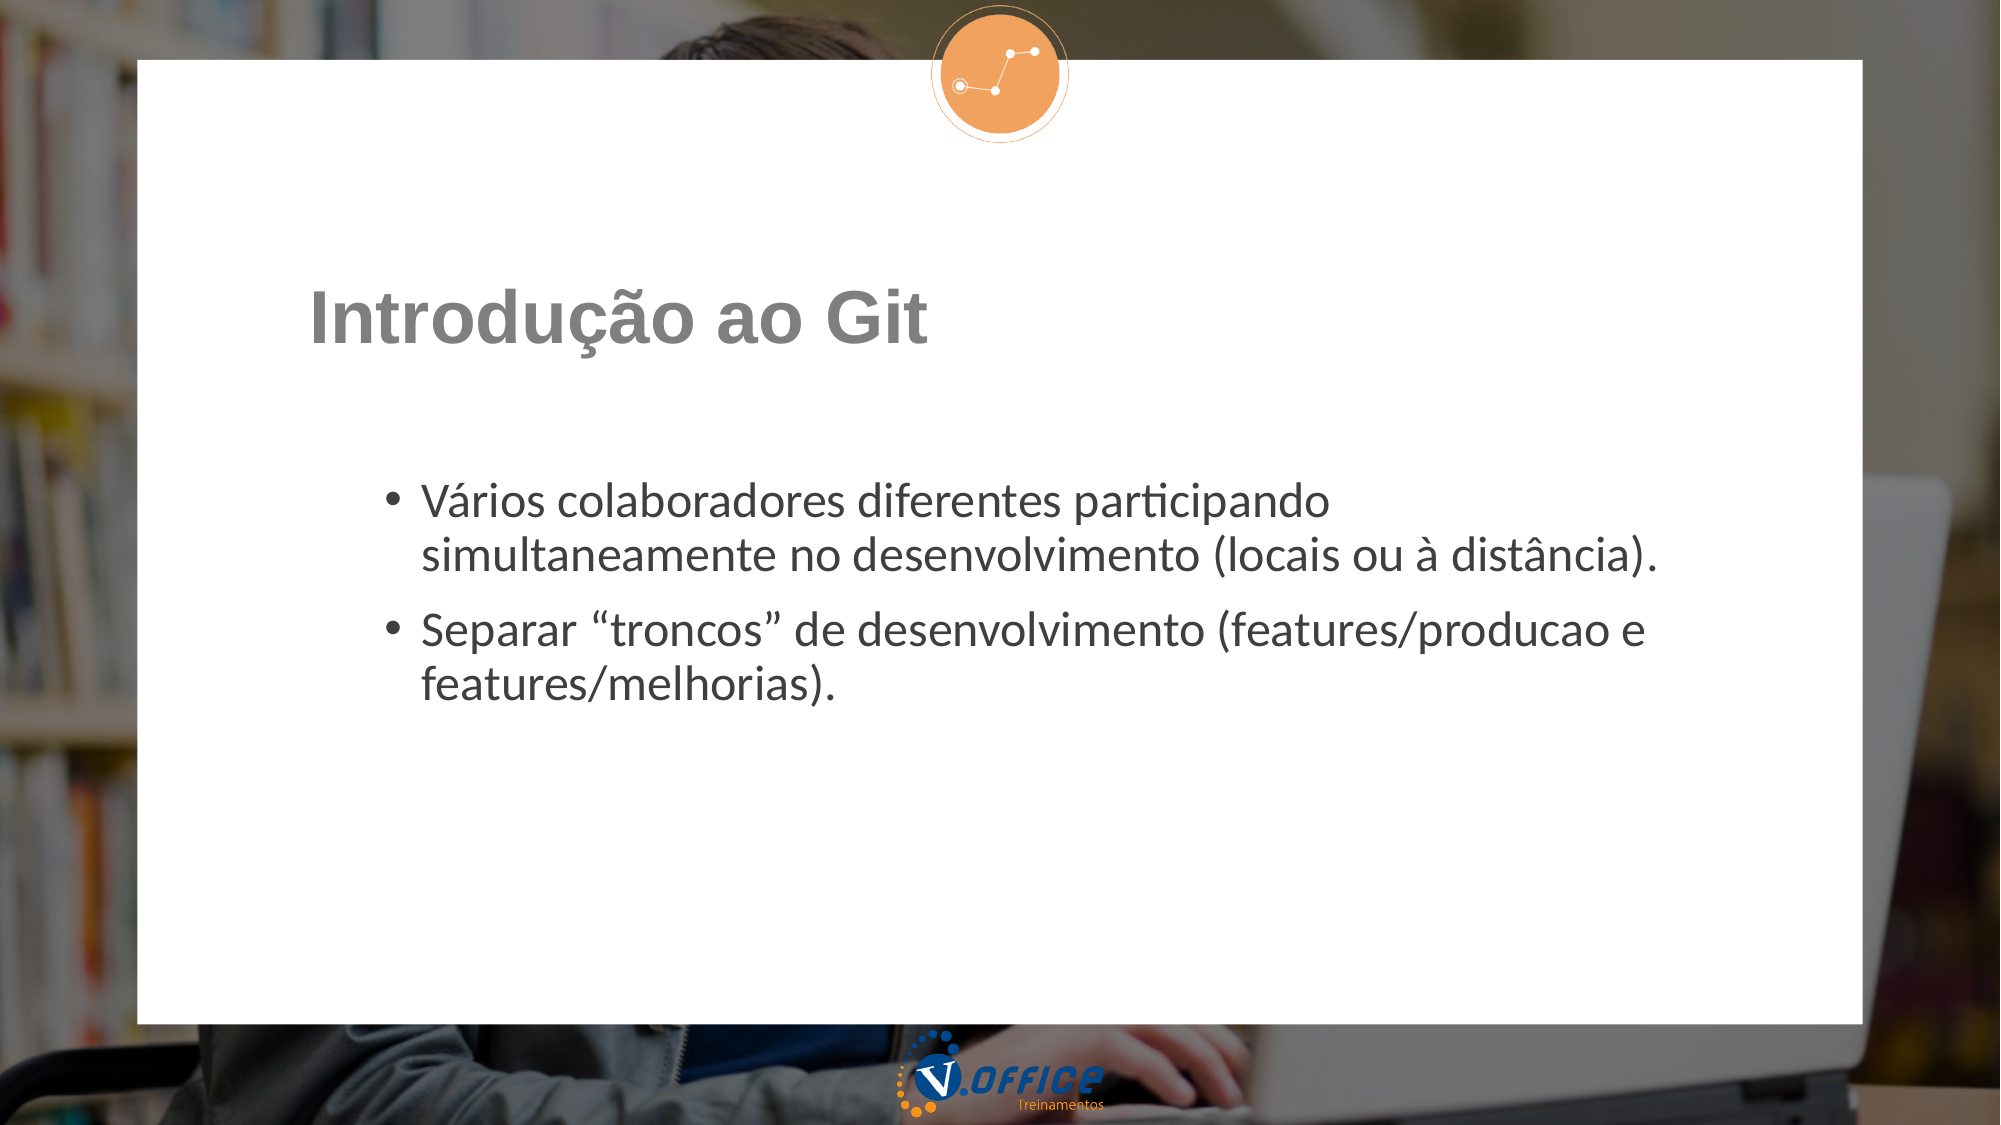

# Introdução ao Git
Vários colaboradores diferentes participando simultaneamente no desenvolvimento (locais ou à distância).
Separar “troncos” de desenvolvimento (features/producao e features/melhorias).